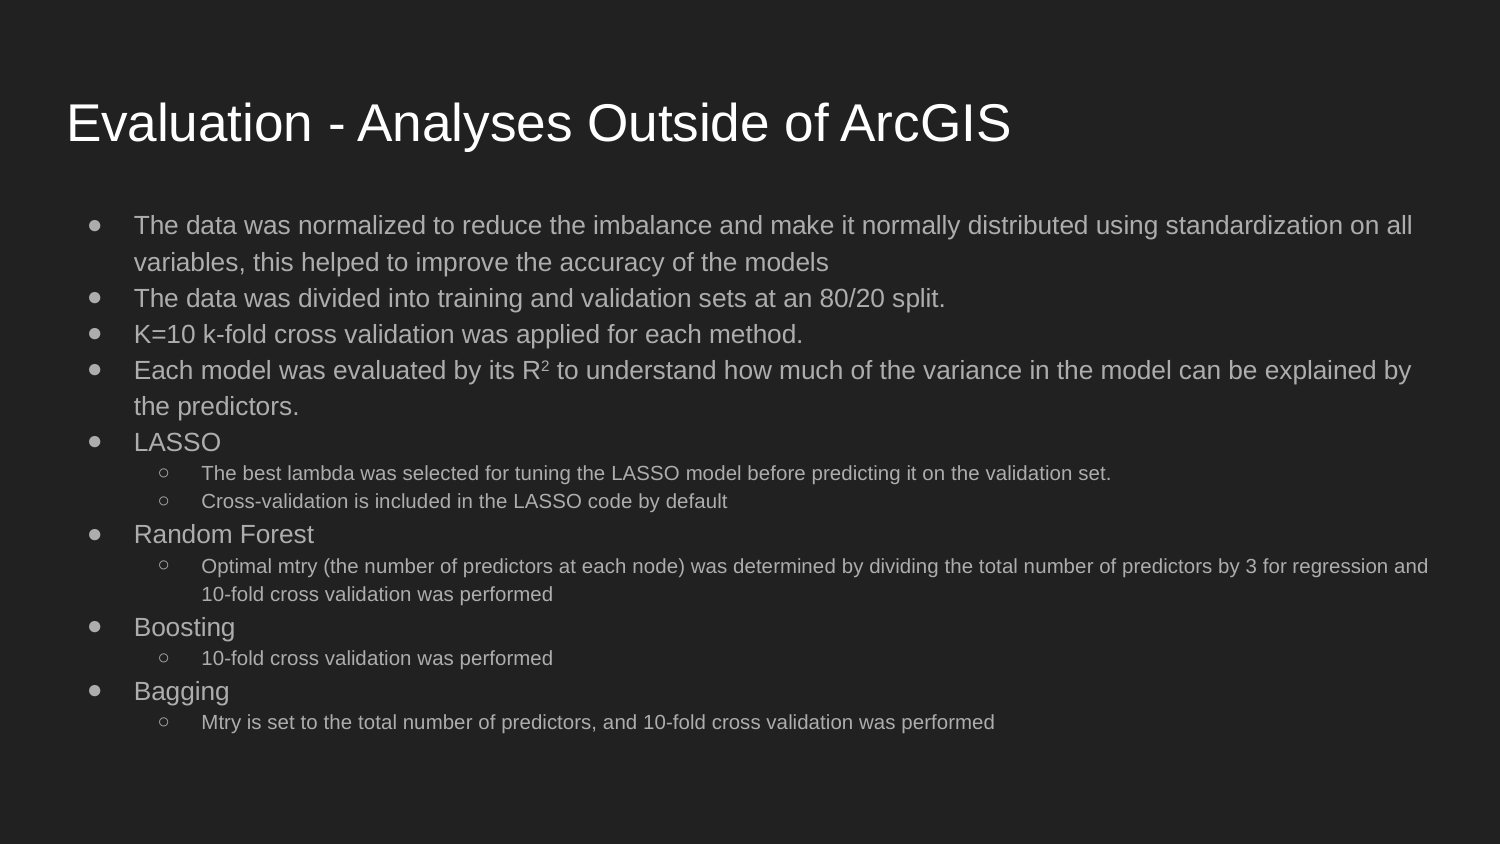

# Evaluation - Analyses Outside of ArcGIS
The data was normalized to reduce the imbalance and make it normally distributed using standardization on all variables, this helped to improve the accuracy of the models
The data was divided into training and validation sets at an 80/20 split.
K=10 k-fold cross validation was applied for each method.
Each model was evaluated by its R2 to understand how much of the variance in the model can be explained by the predictors.
LASSO
The best lambda was selected for tuning the LASSO model before predicting it on the validation set.
Cross-validation is included in the LASSO code by default
Random Forest
Optimal mtry (the number of predictors at each node) was determined by dividing the total number of predictors by 3 for regression and 10-fold cross validation was performed
Boosting
10-fold cross validation was performed
Bagging
Mtry is set to the total number of predictors, and 10-fold cross validation was performed